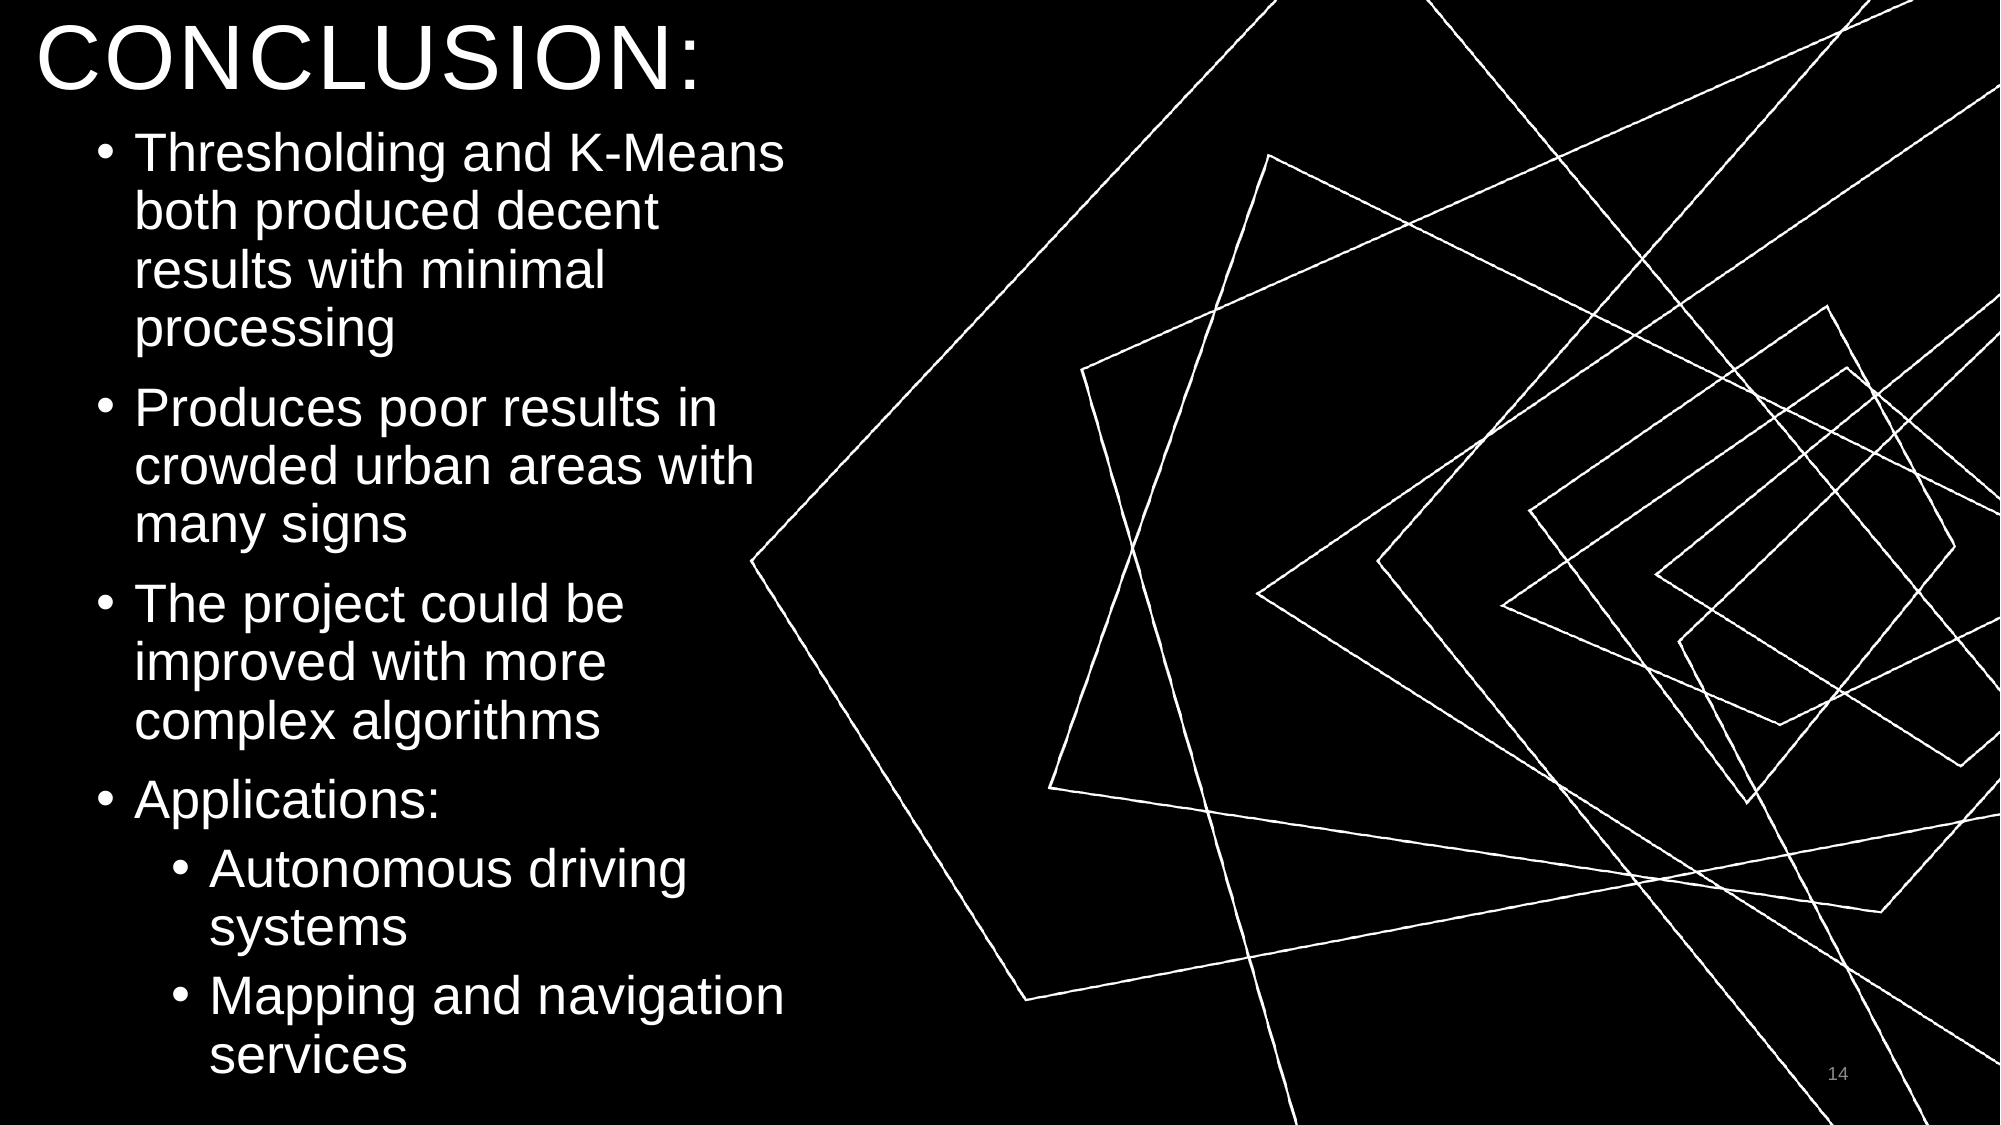

# Conclusion:
Thresholding and K-Means both produced decent results with minimal processing
Produces poor results in crowded urban areas with many signs
The project could be improved with more complex algorithms
Applications:
Autonomous driving systems
Mapping and navigation services
14